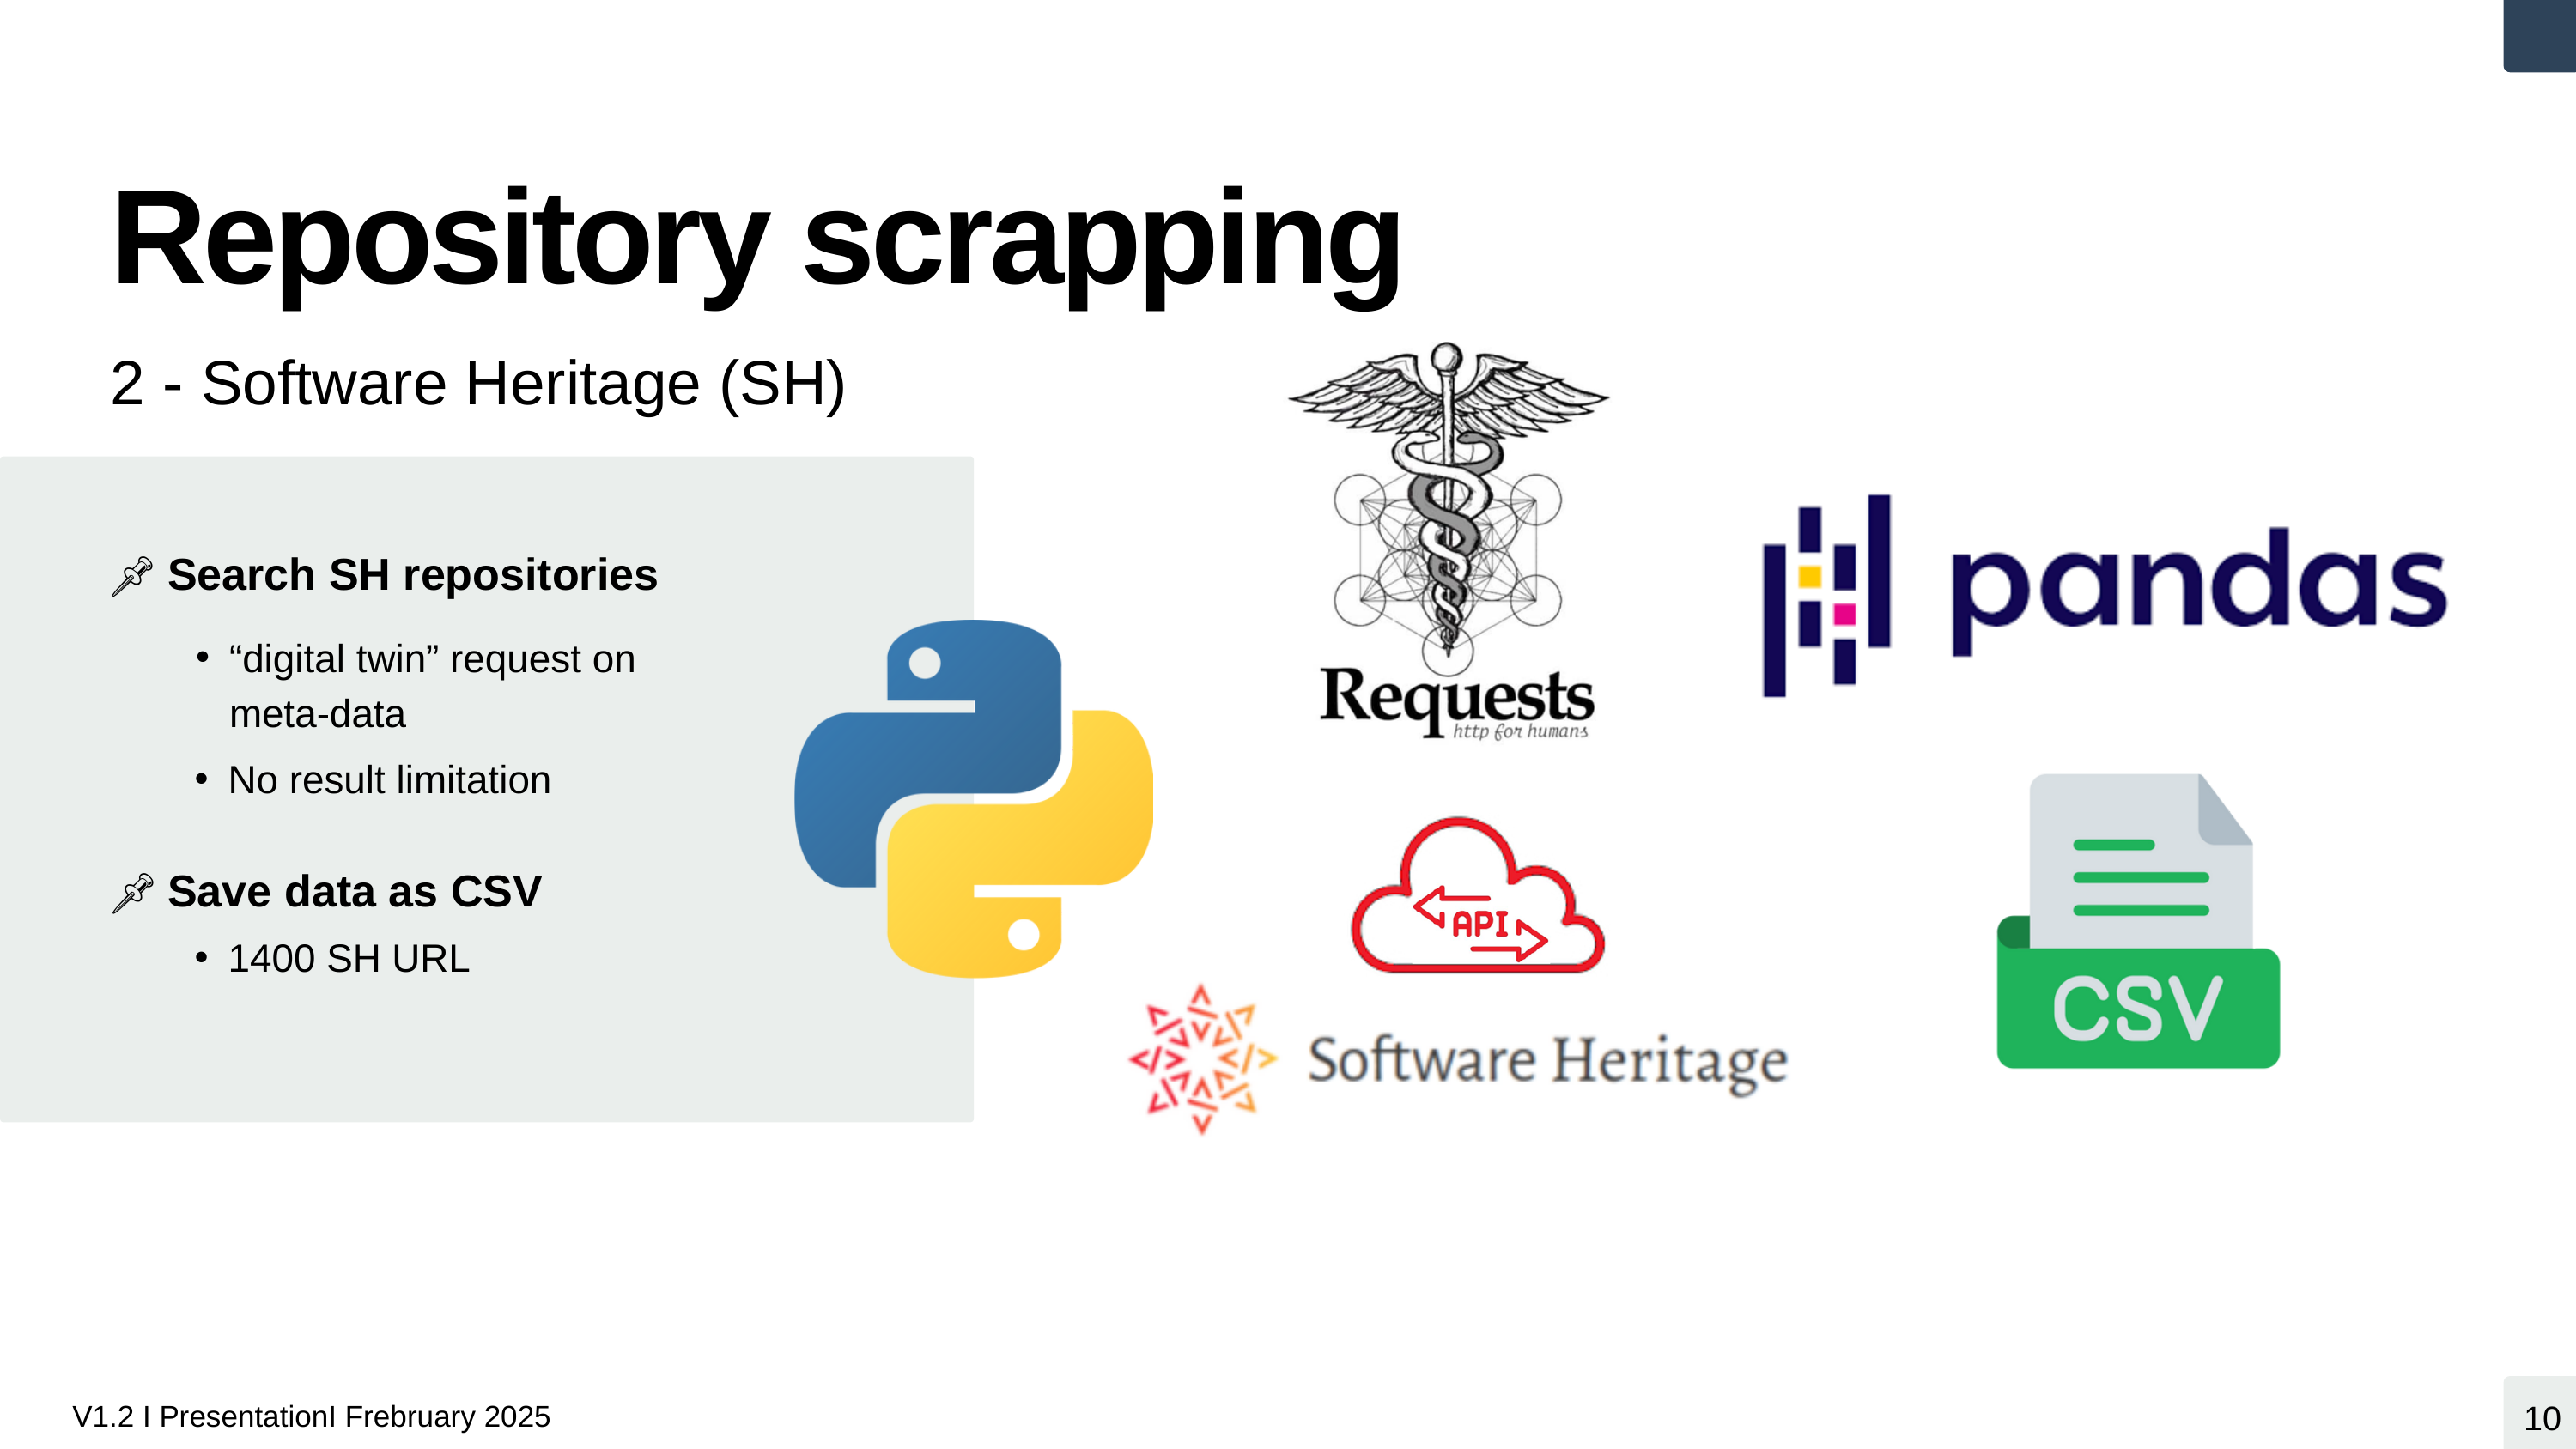

Repository scrapping
2 - Software Heritage (SH)

📌 Search SH repositories

“digital twin” request on meta-data
No result limitation

📌 Save data as CSV
1400 SH URL

10
V1.2 I PresentationI Frebruary 2025